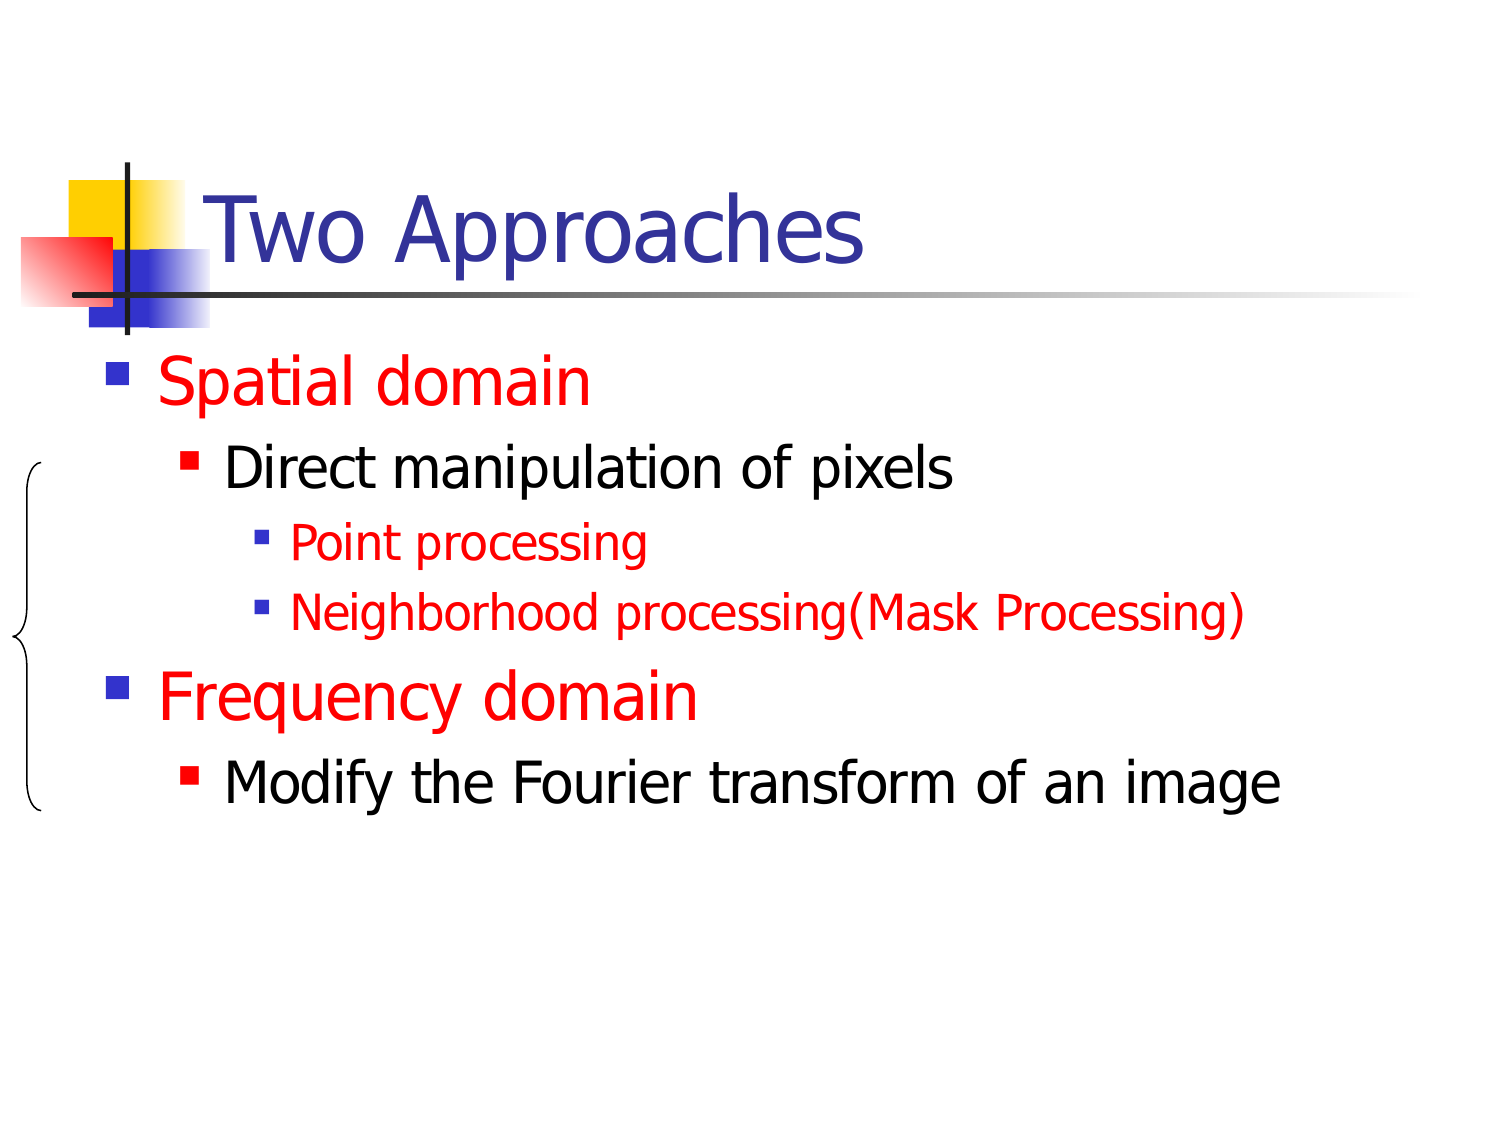

Two Approaches
Spatial domain
Direct manipulation of pixels
Point processing
Neighborhood processing(Mask Processing)
Frequency domain
Modify the Fourier transform of an image